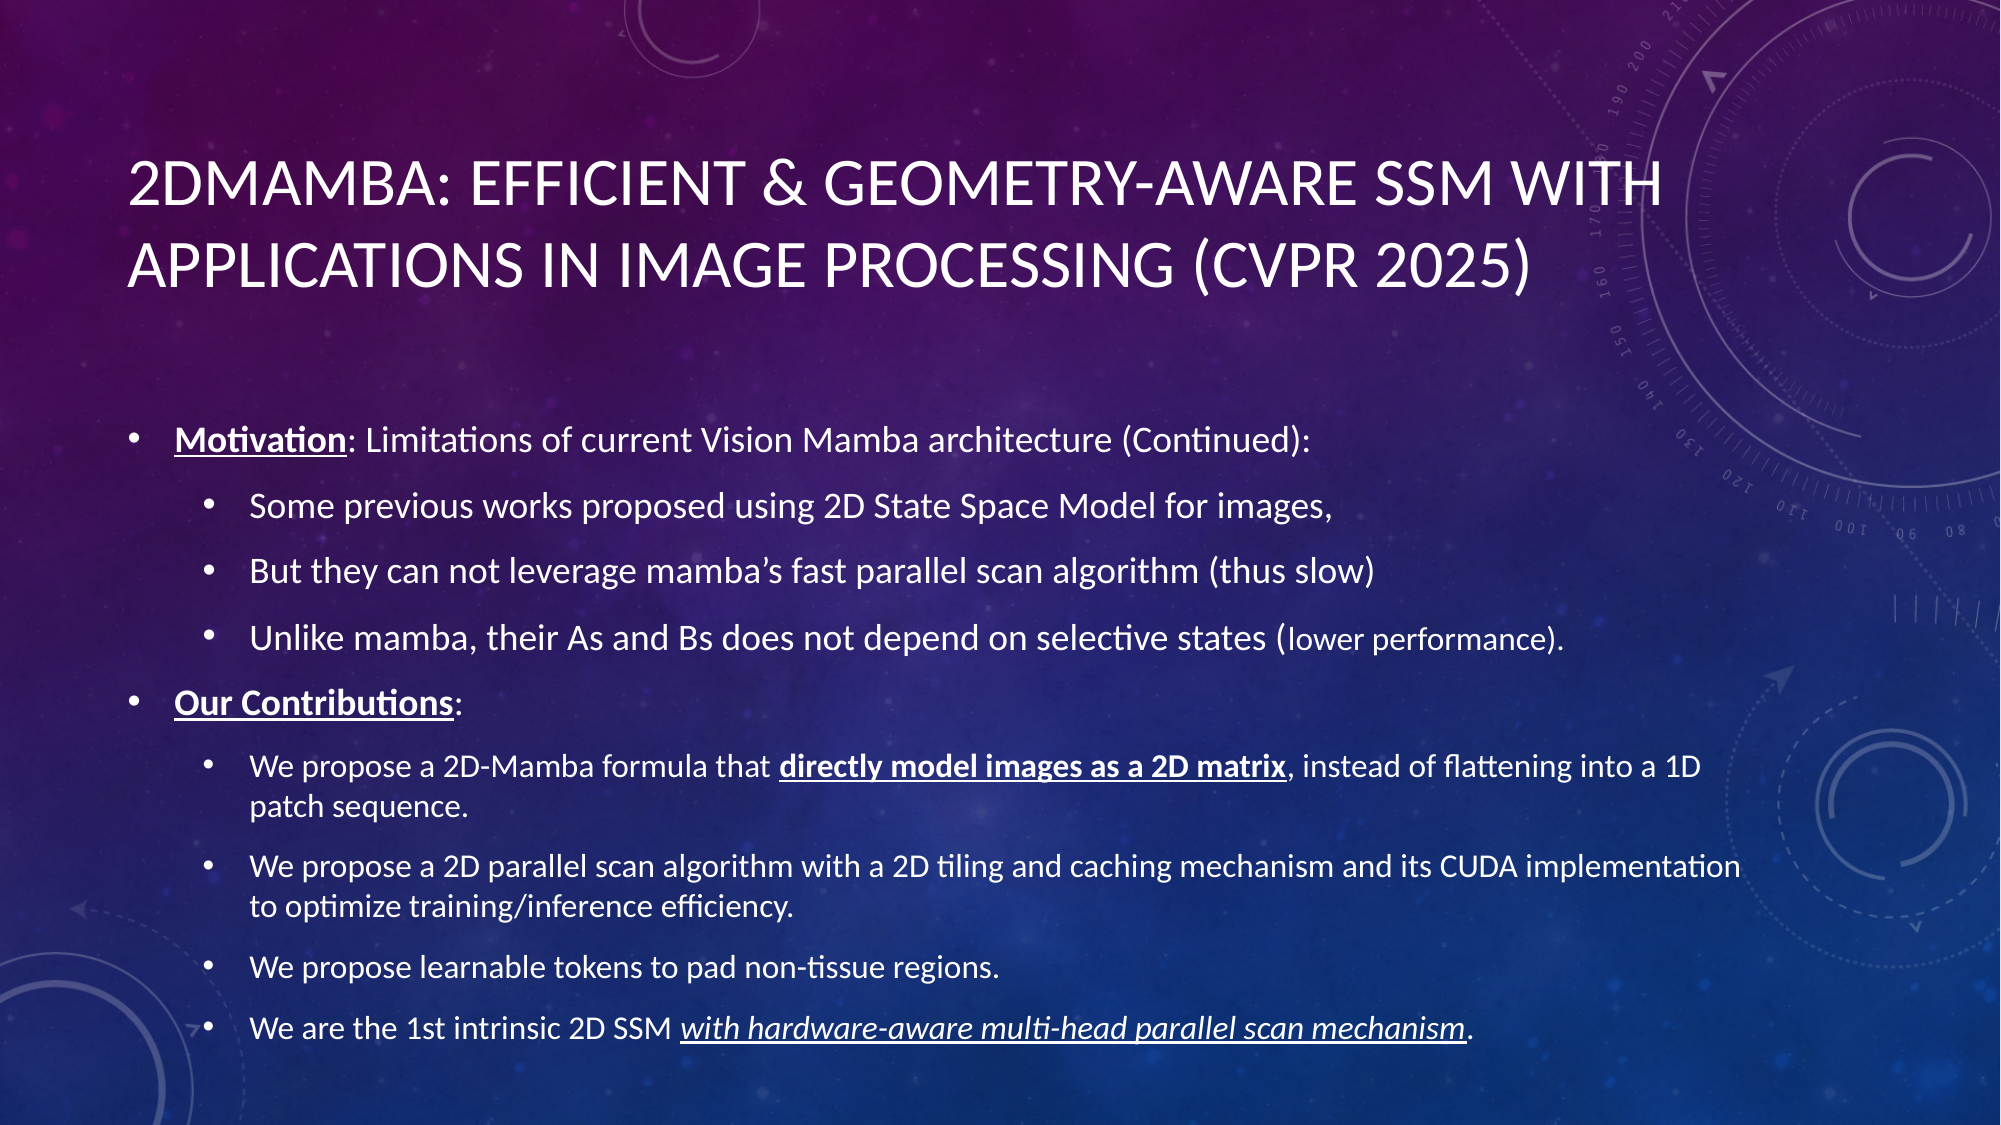

# 2dMamba: Efficient & Geometry-Aware SSM With Applications in Image Processing (CVPR 2025)
Motivation: Limitations of current Vision Mamba architecture (Continued):
Some previous works proposed using 2D State Space Model for images,
But they can not leverage mamba’s fast parallel scan algorithm (thus slow)
Unlike mamba, their As and Bs does not depend on selective states (lower performance).
Our Contributions:
We propose a 2D-Mamba formula that directly model images as a 2D matrix, instead of flattening into a 1D patch sequence.
We propose a 2D parallel scan algorithm with a 2D tiling and caching mechanism and its CUDA implementation to optimize training/inference efficiency.
We propose learnable tokens to pad non-tissue regions.
We are the 1st intrinsic 2D SSM with hardware-aware multi-head parallel scan mechanism.